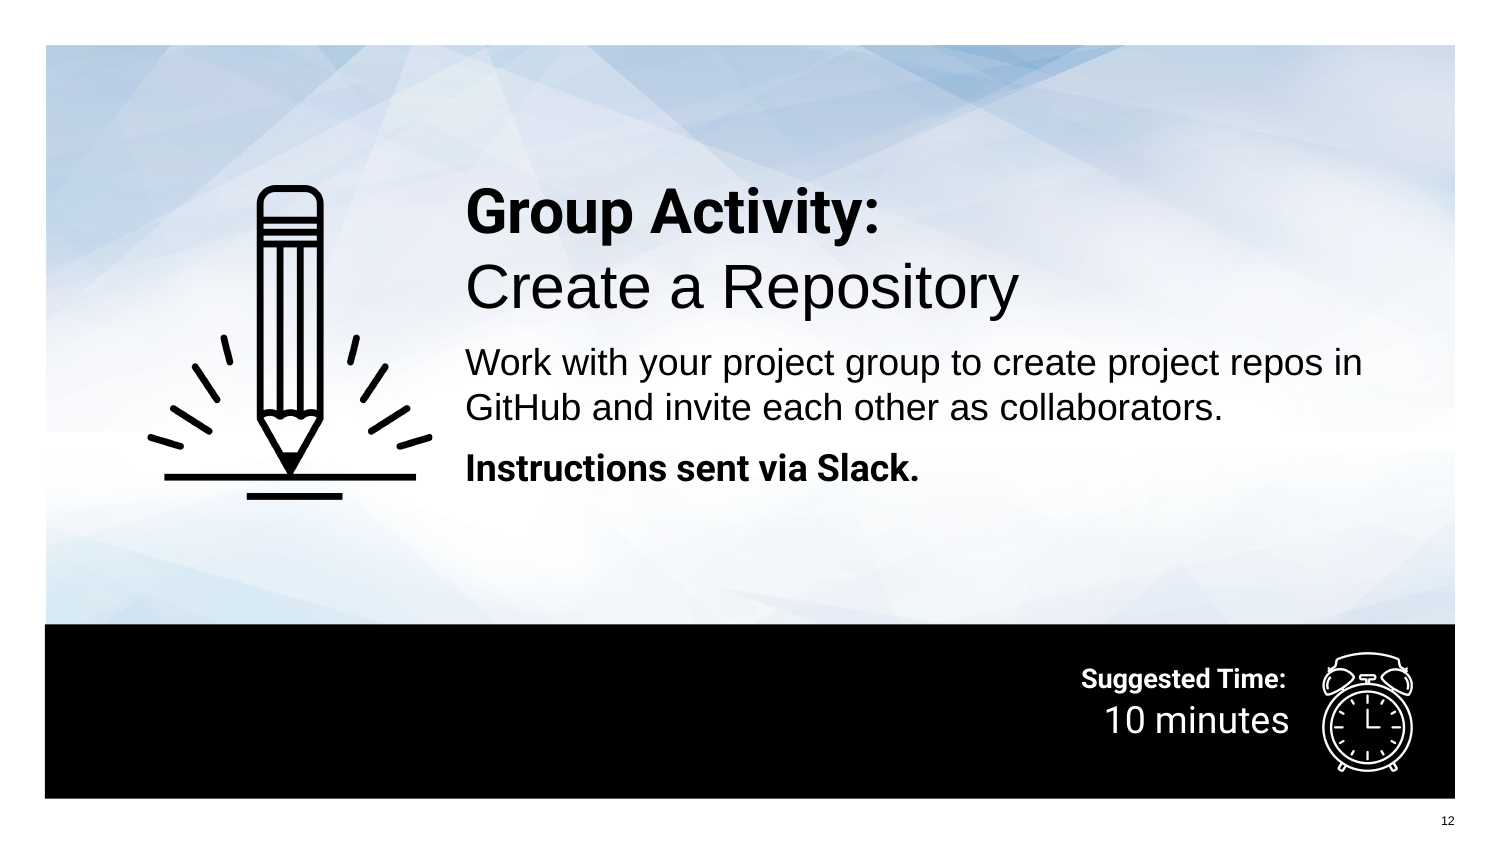

Group Activity:
Create a Repository
Work with your project group to create project repos in GitHub and invite each other as collaborators.
Instructions sent via Slack.
# 10 minutes

12